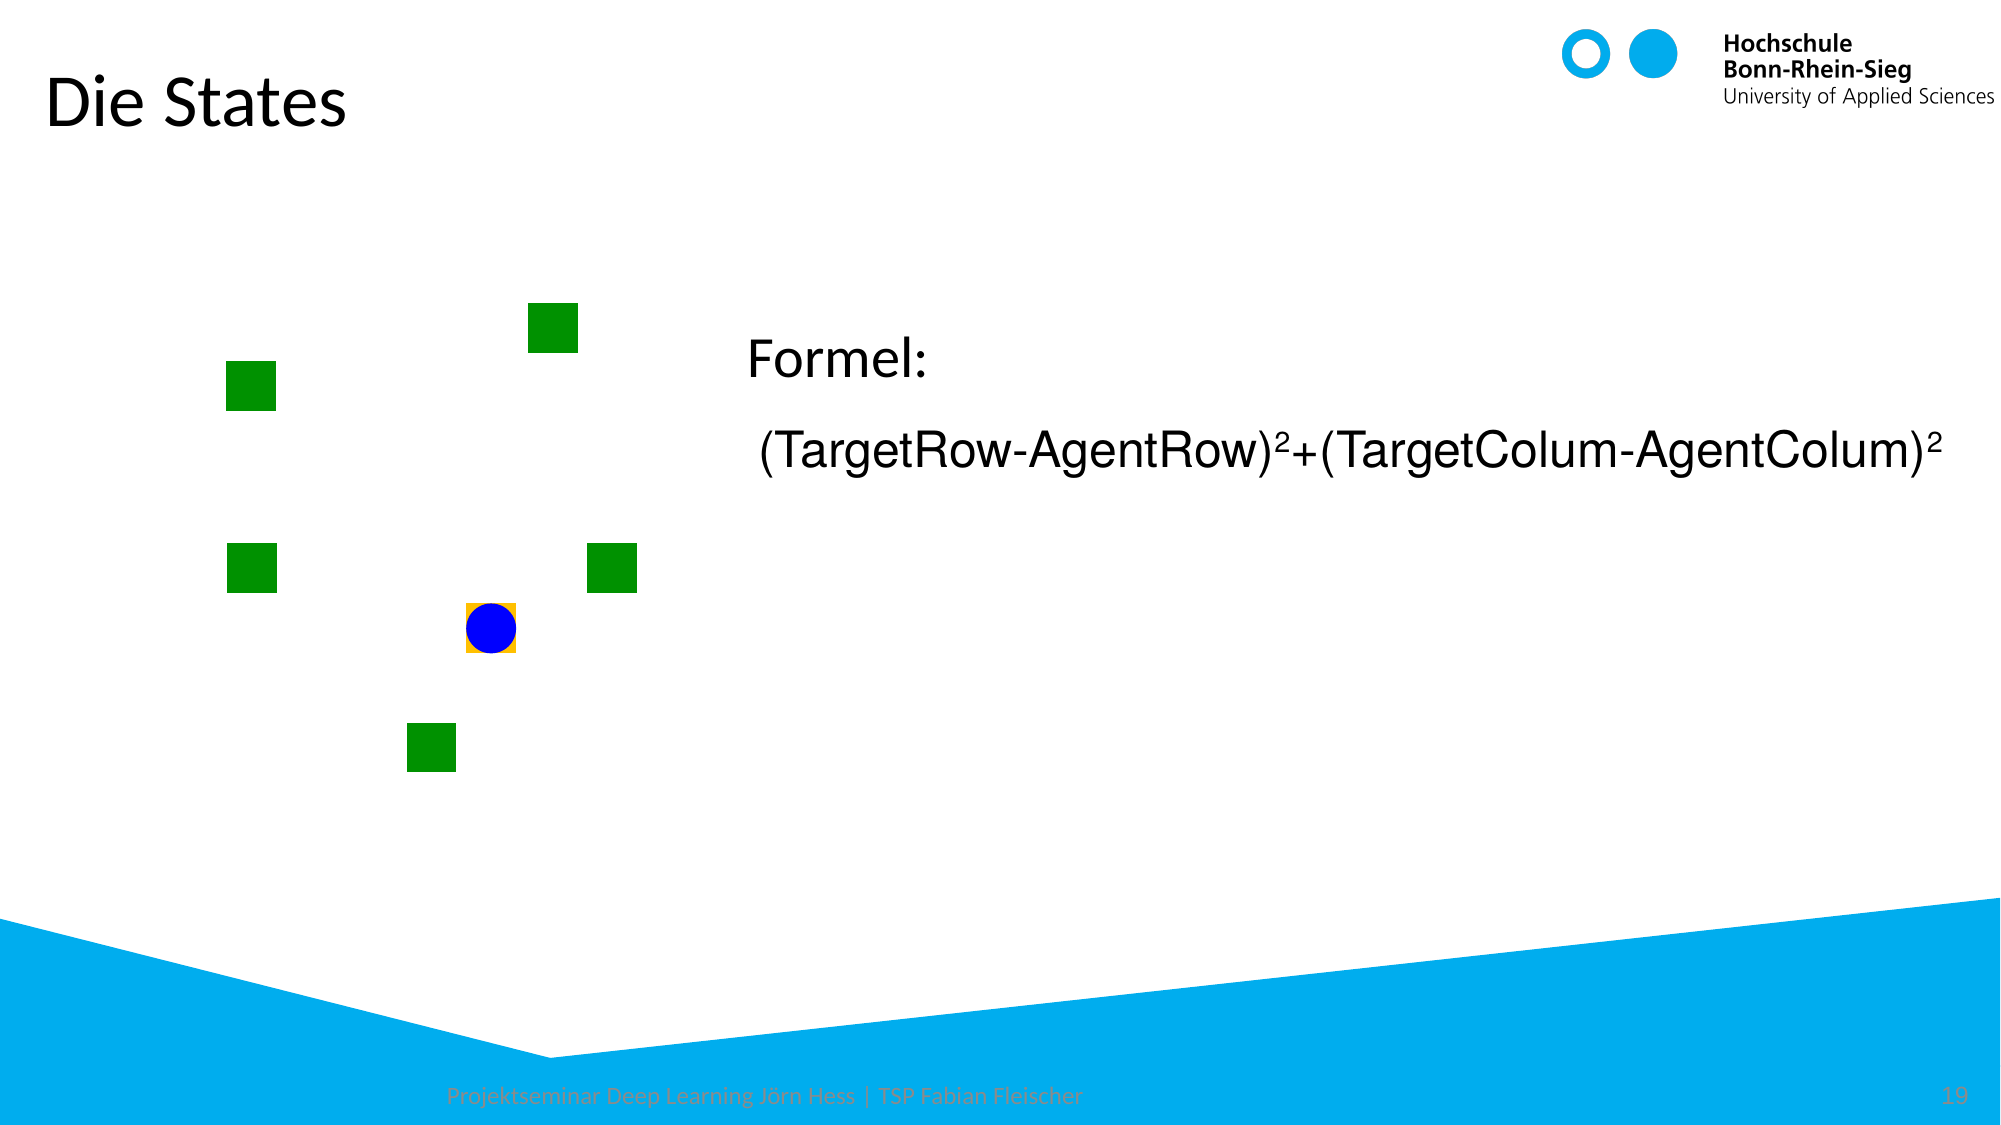

Die States
|  |  |  |  |  |  |  |  |
| --- | --- | --- | --- | --- | --- | --- | --- |
|  |  |  |  |  |  |  |  |
|  |  |  |  |  |  |  |  |
|  |  |  |  |  |  |  |  |
|  |  |  |  |  |  |  |  |
|  |  |  |  |  |  |  |  |
|  |  |  |  |  |  |  |  |
|  |  |  |  |  |  |  |  |

Formel:

(TargetRow-AgentRow)2+(TargetColum-AgentColum)2

Projektseminar Deep Learning Jörn Hess | TSP Fabian Fleischer
19